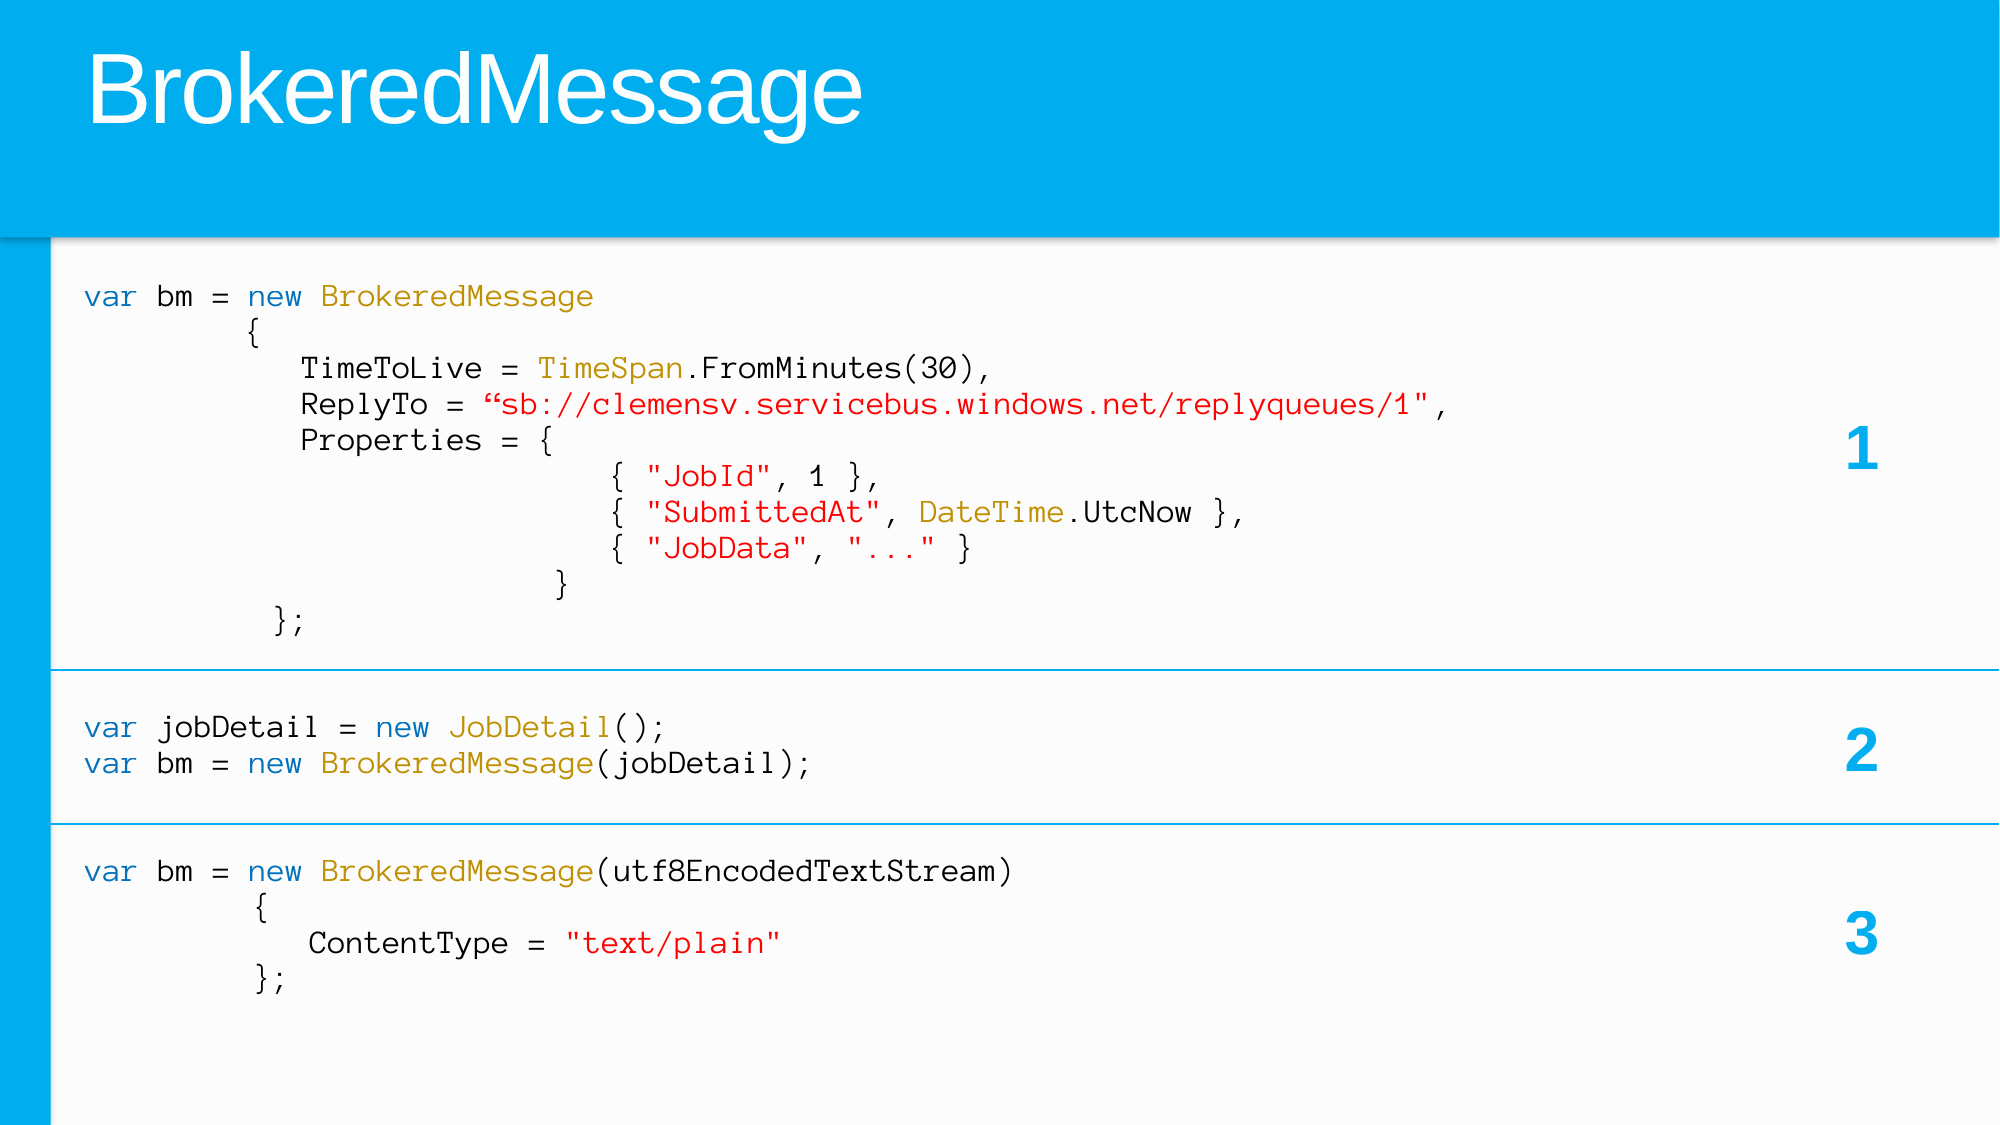

# BrokeredMessage
var bm = new BrokeredMessage
{
TimeToLive = TimeSpan.FromMinutes(30),
ReplyTo = “sb://clemensv.servicebus.windows.net/replyqueues/1",
Properties = {
{ "JobId", 1 },
{ "SubmittedAt", DateTime.UtcNow },
{ "JobData", "..." }
}
};

var jobDetail = new JobDetail();
var bm = new BrokeredMessage(jobDetail);

var bm = new BrokeredMessage(utf8EncodedTextStream)
{
ContentType = "text/plain"
};
1
2
3